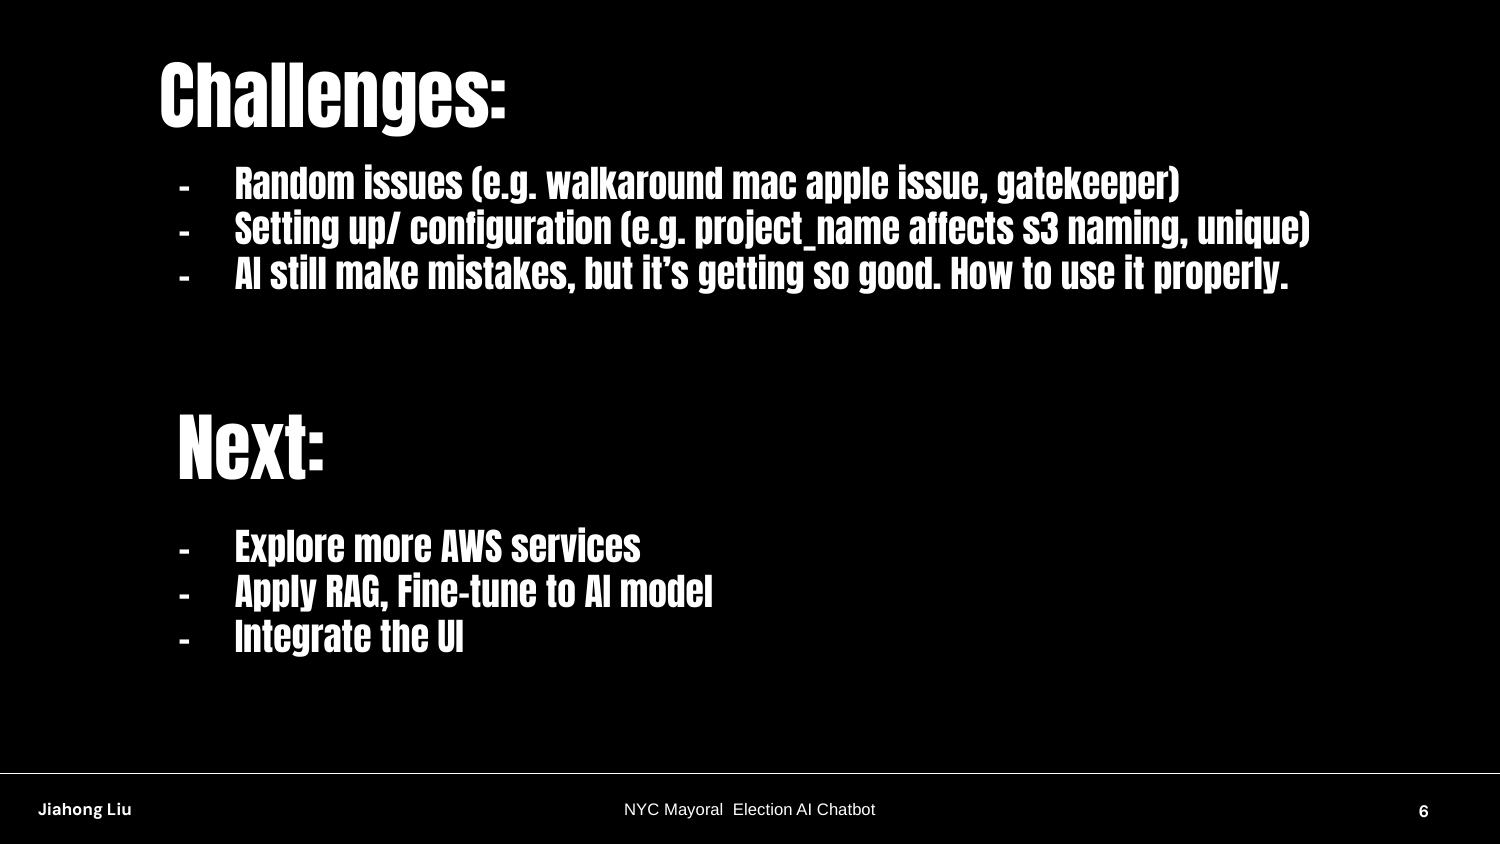

# Challenges:
Random issues (e.g. walkaround mac apple issue, gatekeeper)
Setting up/ configuration (e.g. project_name affects s3 naming, unique)
AI still make mistakes, but it’s getting so good. How to use it properly.

Next:
Explore more AWS services
Apply RAG, Fine-tune to AI model
Integrate the UI

Jiahong Liu
NYC Mayoral  Election AI Chatbot
6